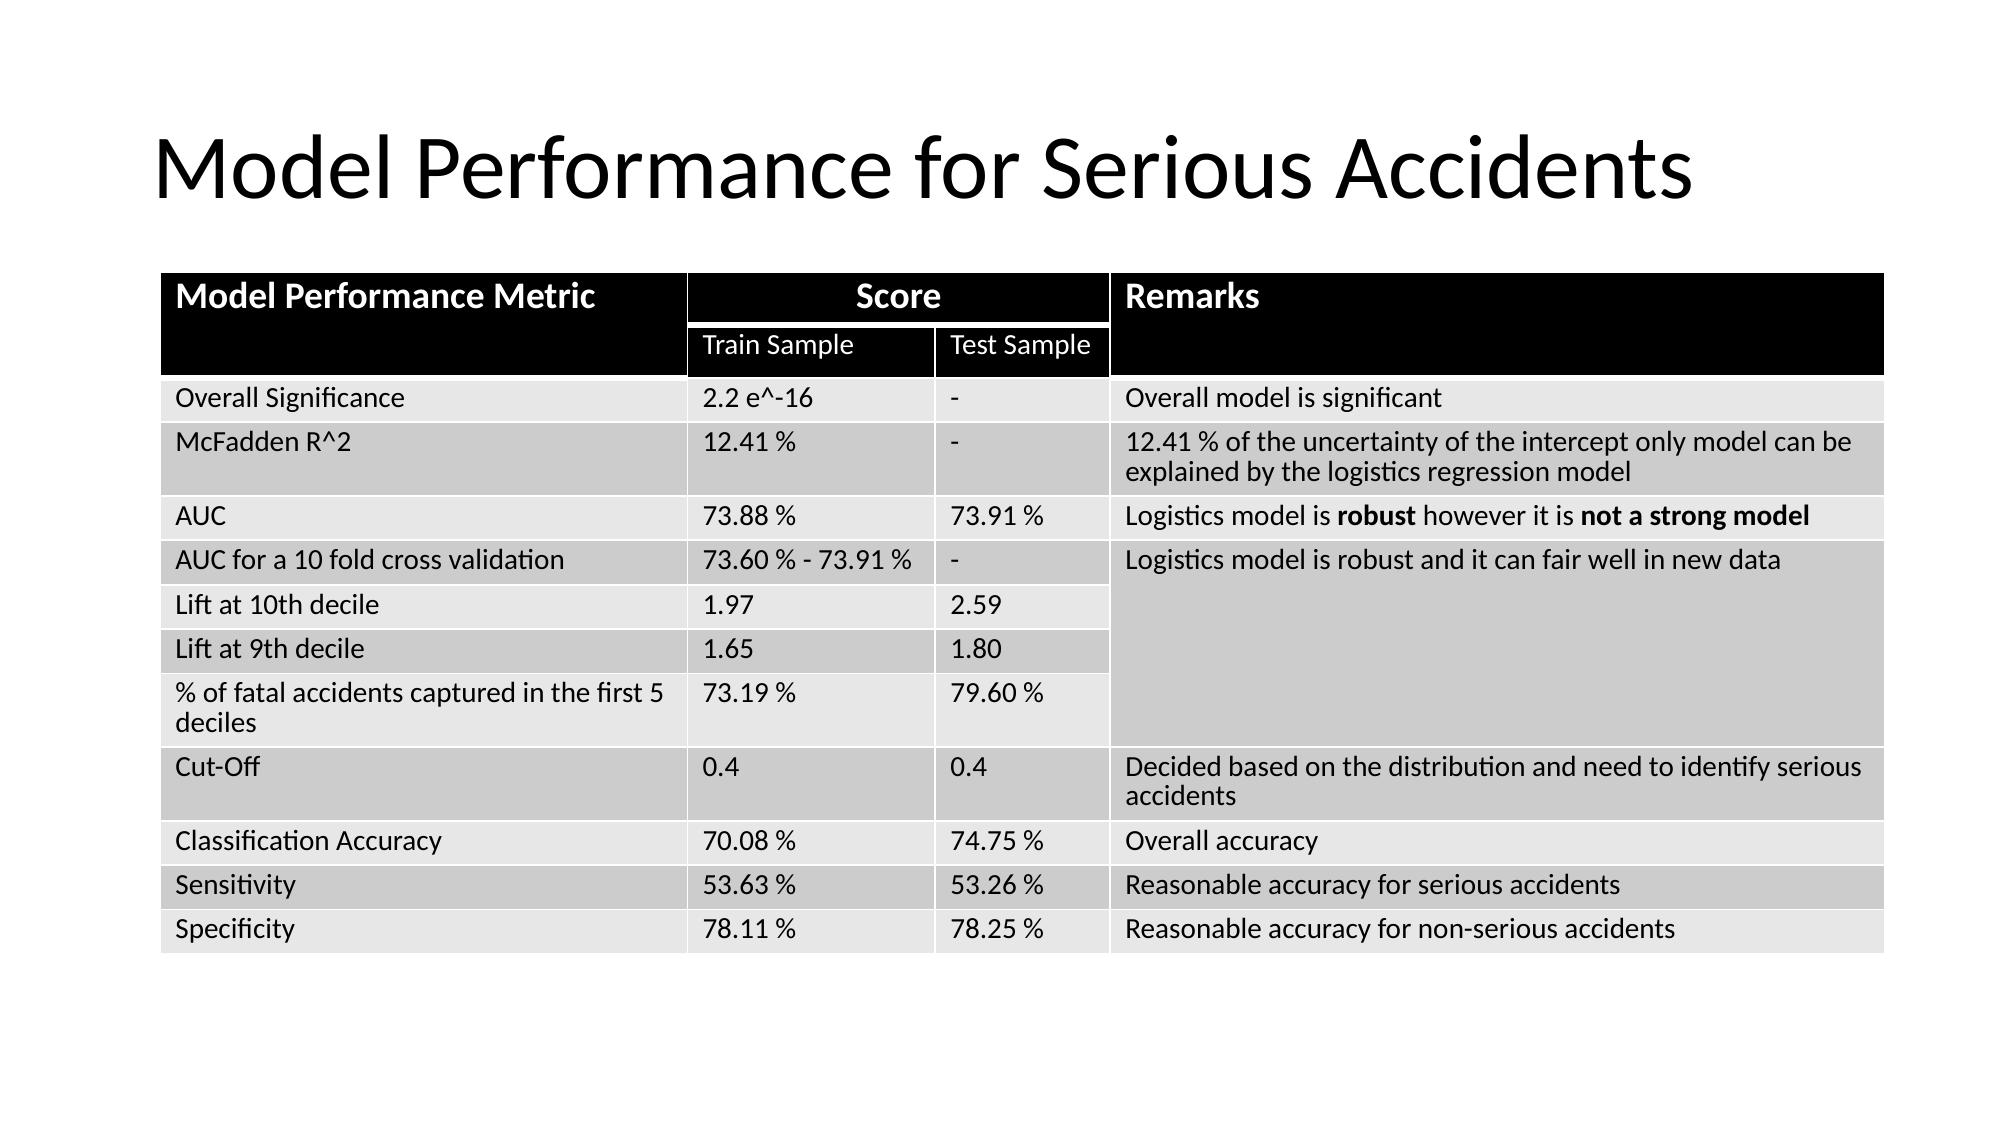

# Model Performance for Serious Accidents
| Model Performance Metric | Score |  | Remarks |
| --- | --- | --- | --- |
|  | Train Sample | Test Sample |  |
| Overall Significance | 2.2 e^-16 | - | Overall model is significant |
| McFadden R^2 | 12.41 % | - | 12.41 % of the uncertainty of the intercept only model can be explained by the logistics regression model |
| AUC | 73.88 % | 73.91 % | Logistics model is robust however it is not a strong model |
| AUC for a 10 fold cross validation | 73.60 % - 73.91 % | - | Logistics model is robust and it can fair well in new data |
| Lift at 10th decile | 1.97 | 2.59 |  |
| Lift at 9th decile | 1.65 | 1.80 |  |
| % of fatal accidents captured in the first 5 deciles | 73.19 % | 79.60 % |  |
| Cut-Off | 0.4 | 0.4 | Decided based on the distribution and need to identify serious accidents |
| Classification Accuracy | 70.08 % | 74.75 % | Overall accuracy |
| Sensitivity | 53.63 % | 53.26 % | Reasonable accuracy for serious accidents |
| Specificity | 78.11 % | 78.25 % | Reasonable accuracy for non-serious accidents |